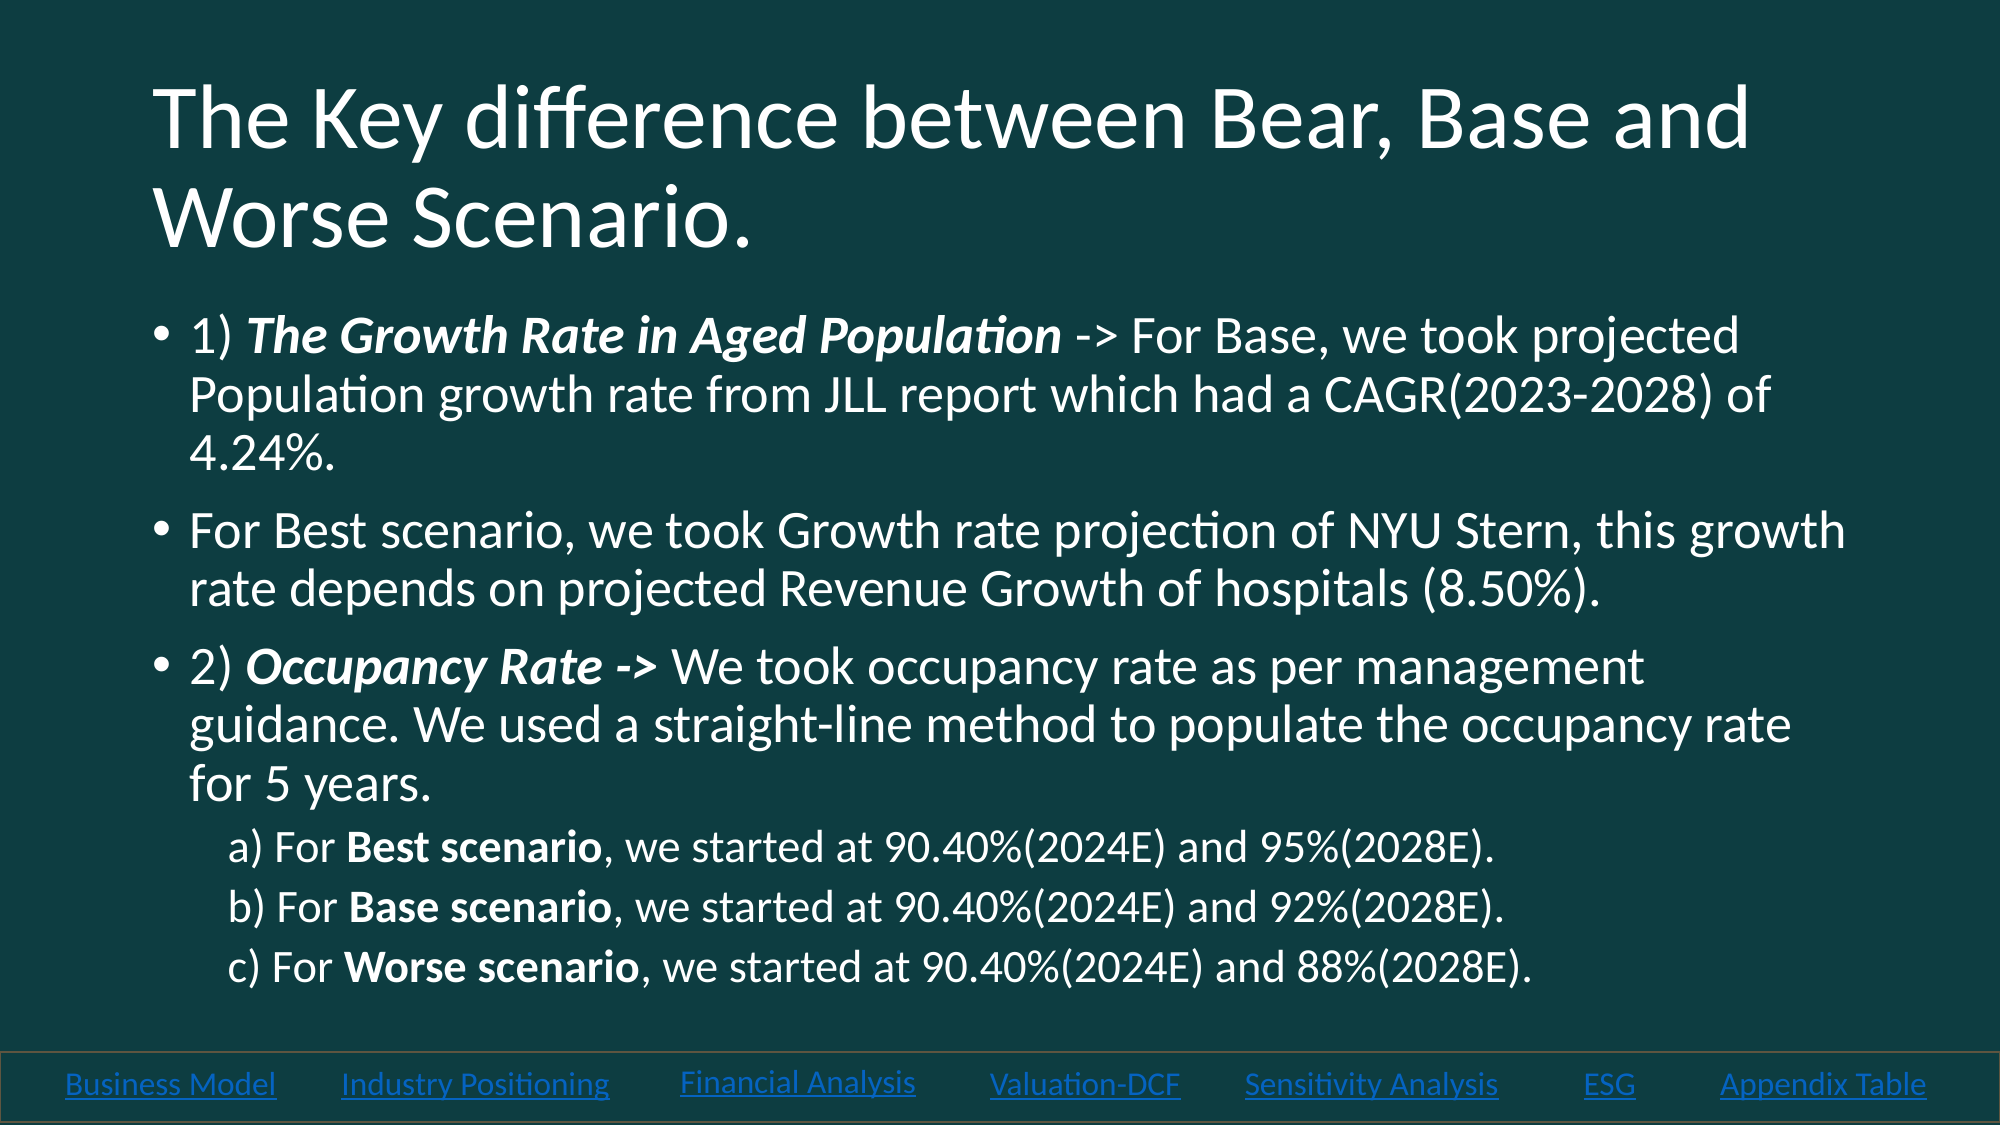

# The Key difference between Bear, Base and Worse Scenario.
1) The Growth Rate in Aged Population -> For Base, we took projected Population growth rate from JLL report which had a CAGR(2023-2028) of 4.24%.
For Best scenario, we took Growth rate projection of NYU Stern, this growth rate depends on projected Revenue Growth of hospitals (8.50%).
2) Occupancy Rate -> We took occupancy rate as per management guidance. We used a straight-line method to populate the occupancy rate for 5 years.
a) For Best scenario, we started at 90.40%(2024E) and 95%(2028E).
b) For Base scenario, we started at 90.40%(2024E) and 92%(2028E).
c) For Worse scenario, we started at 90.40%(2024E) and 88%(2028E).

Financial Analysis
Business Model
Industry Positioning
Valuation-DCF
Sensitivity Analysis
ESG
Appendix Table